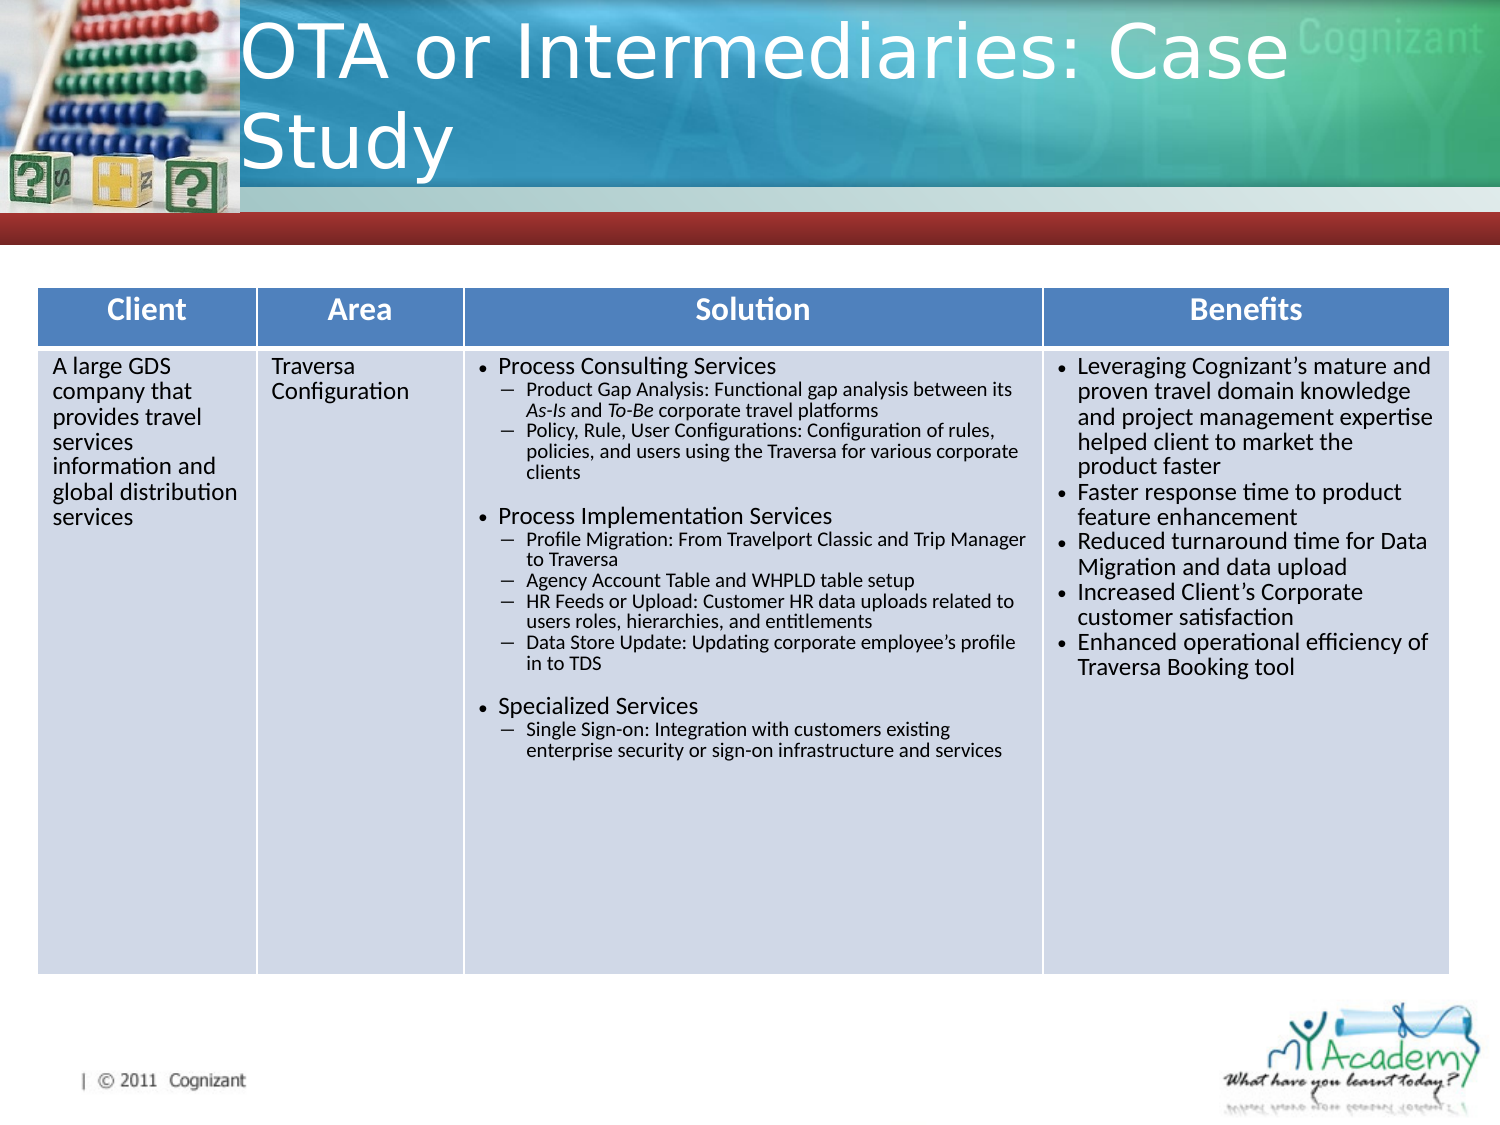

# OTA or Intermediaries: Case Study
| Client | Area | Solution | Benefits |
| --- | --- | --- | --- |
| A large GDS company that provides travel services information and global distribution services | Traversa Configuration | Process Consulting Services Product Gap Analysis: Functional gap analysis between its As-Is and To-Be corporate travel platforms Policy, Rule, User Configurations: Configuration of rules, policies, and users using the Traversa for various corporate clients Process Implementation Services Profile Migration: From Travelport Classic and Trip Manager to Traversa Agency Account Table and WHPLD table setup HR Feeds or Upload: Customer HR data uploads related to users roles, hierarchies, and entitlements Data Store Update: Updating corporate employee’s profile in to TDS Specialized Services Single Sign-on: Integration with customers existing enterprise security or sign-on infrastructure and services | Leveraging Cognizant’s mature and proven travel domain knowledge and project management expertise helped client to market the product faster Faster response time to product feature enhancement Reduced turnaround time for Data Migration and data upload Increased Client’s Corporate customer satisfaction Enhanced operational efficiency of Traversa Booking tool |